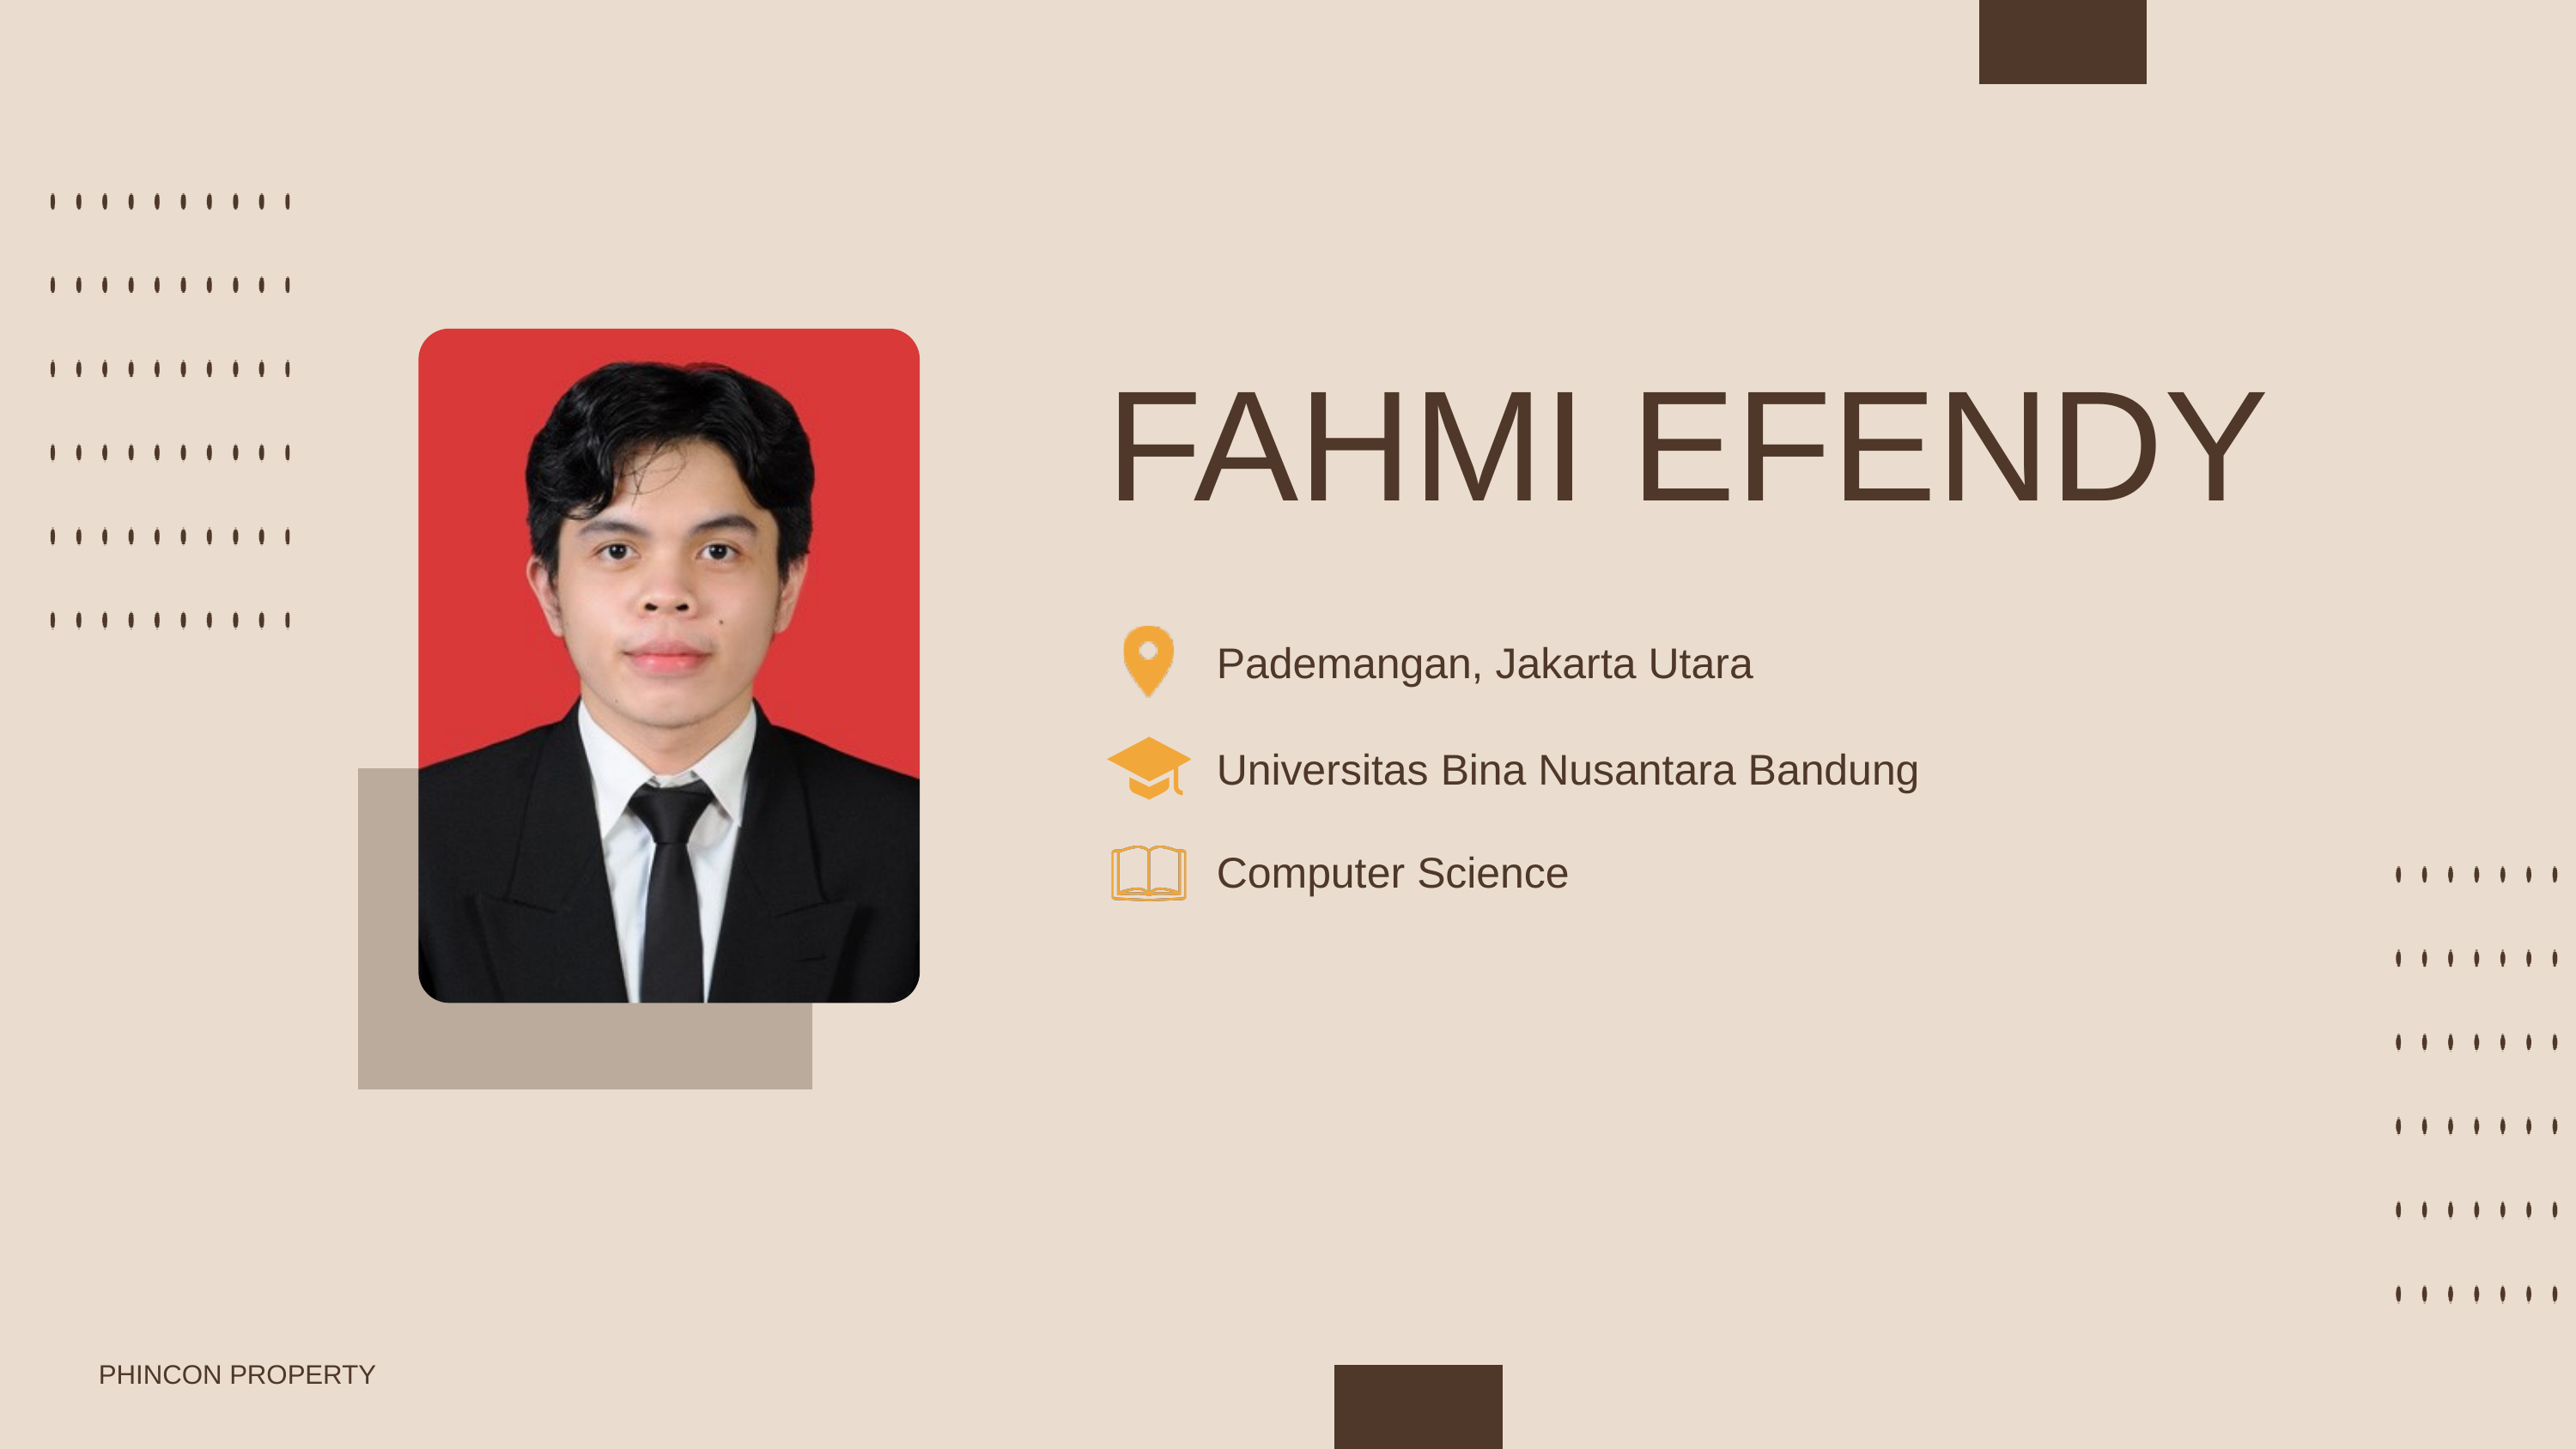

FAHMI EFENDY

Pademangan, Jakarta Utara
Universitas Bina Nusantara Bandung

Computer Science

PHINCON PROPERTY